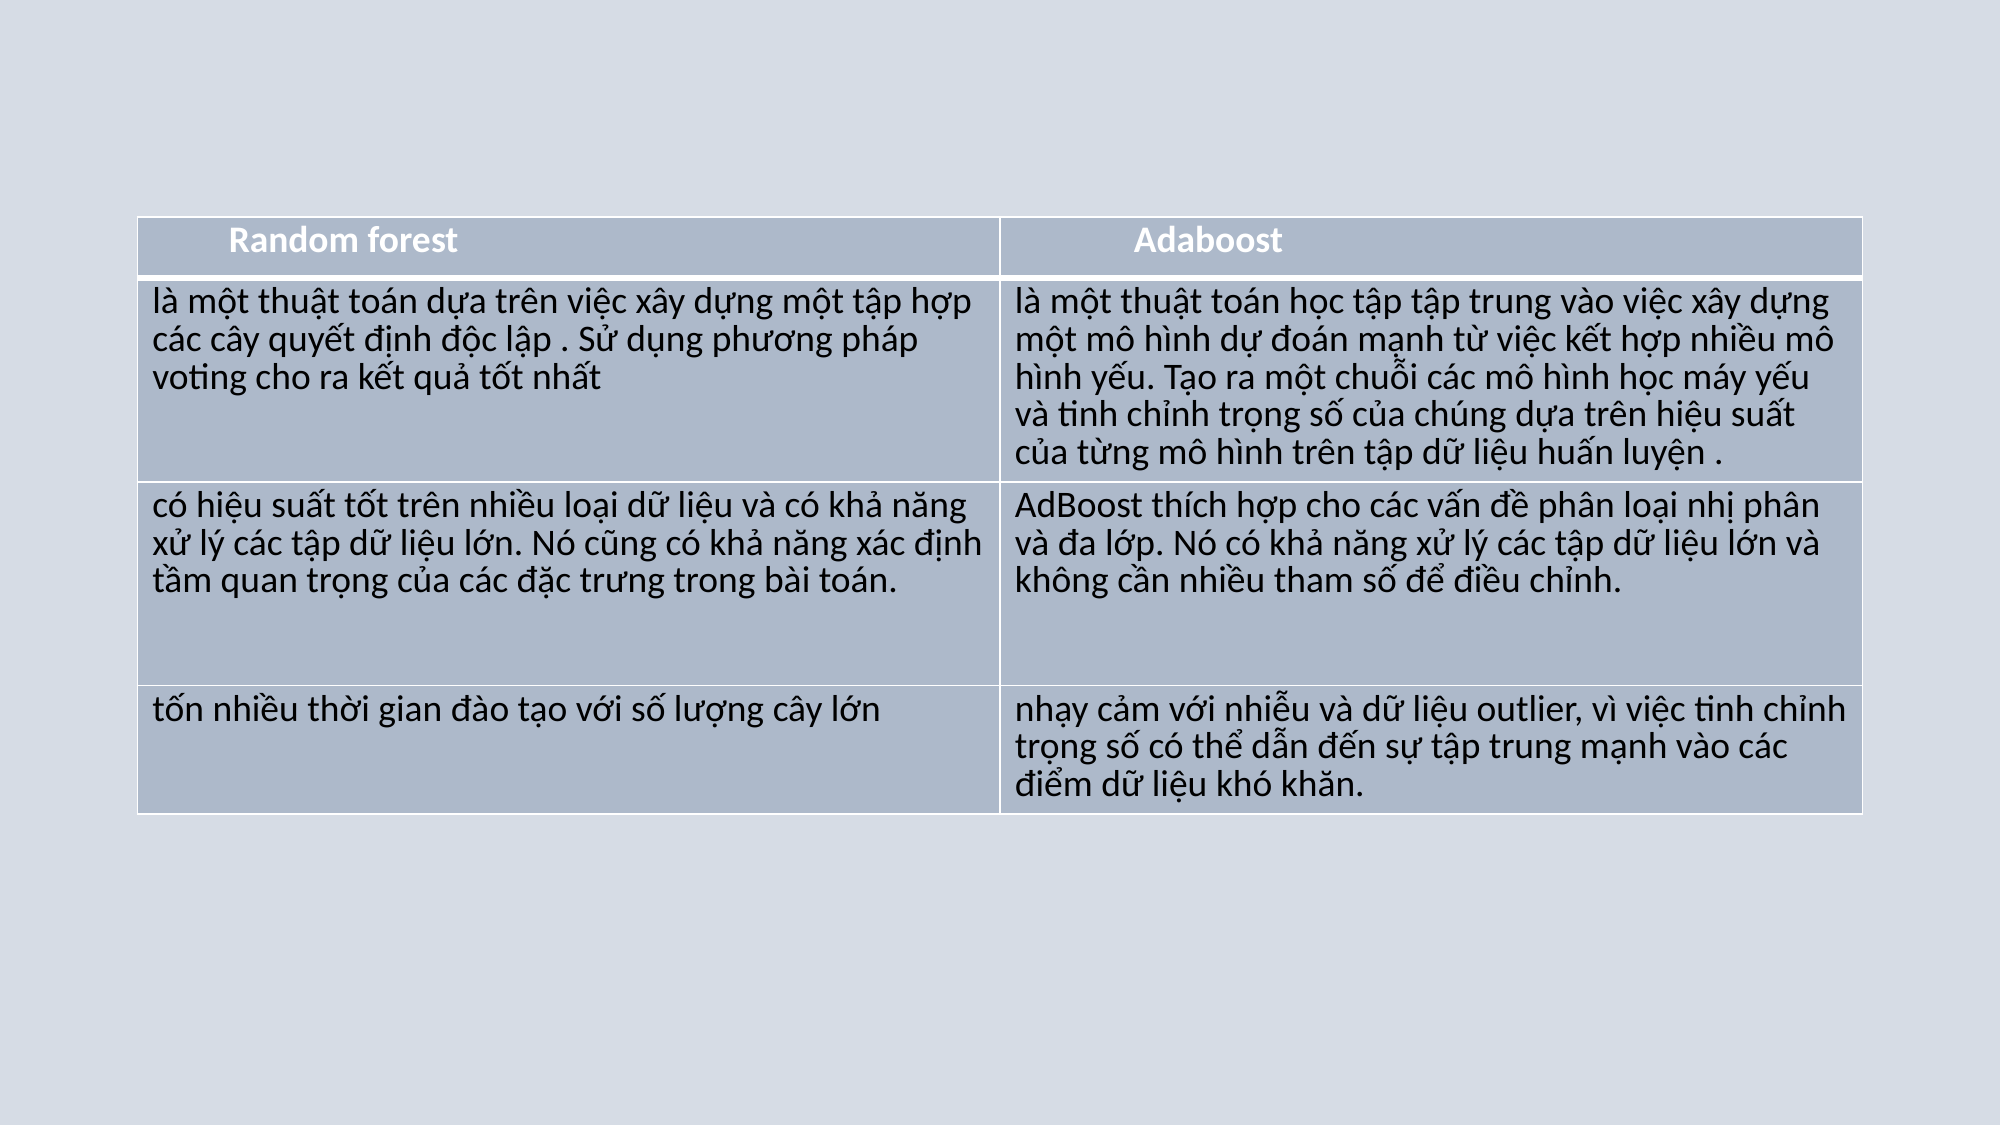

#
| Random forest | Adaboost |
| --- | --- |
| là một thuật toán dựa trên việc xây dựng một tập hợp các cây quyết định độc lập . Sử dụng phương pháp voting cho ra kết quả tốt nhất | là một thuật toán học tập tập trung vào việc xây dựng một mô hình dự đoán mạnh từ việc kết hợp nhiều mô hình yếu. Tạo ra một chuỗi các mô hình học máy yếu và tinh chỉnh trọng số của chúng dựa trên hiệu suất của từng mô hình trên tập dữ liệu huấn luyện . |
| có hiệu suất tốt trên nhiều loại dữ liệu và có khả năng xử lý các tập dữ liệu lớn. Nó cũng có khả năng xác định tầm quan trọng của các đặc trưng trong bài toán. | AdBoost thích hợp cho các vấn đề phân loại nhị phân và đa lớp. Nó có khả năng xử lý các tập dữ liệu lớn và không cần nhiều tham số để điều chỉnh. |
| tốn nhiều thời gian đào tạo với số lượng cây lớn | nhạy cảm với nhiễu và dữ liệu outlier, vì việc tinh chỉnh trọng số có thể dẫn đến sự tập trung mạnh vào các điểm dữ liệu khó khăn. |